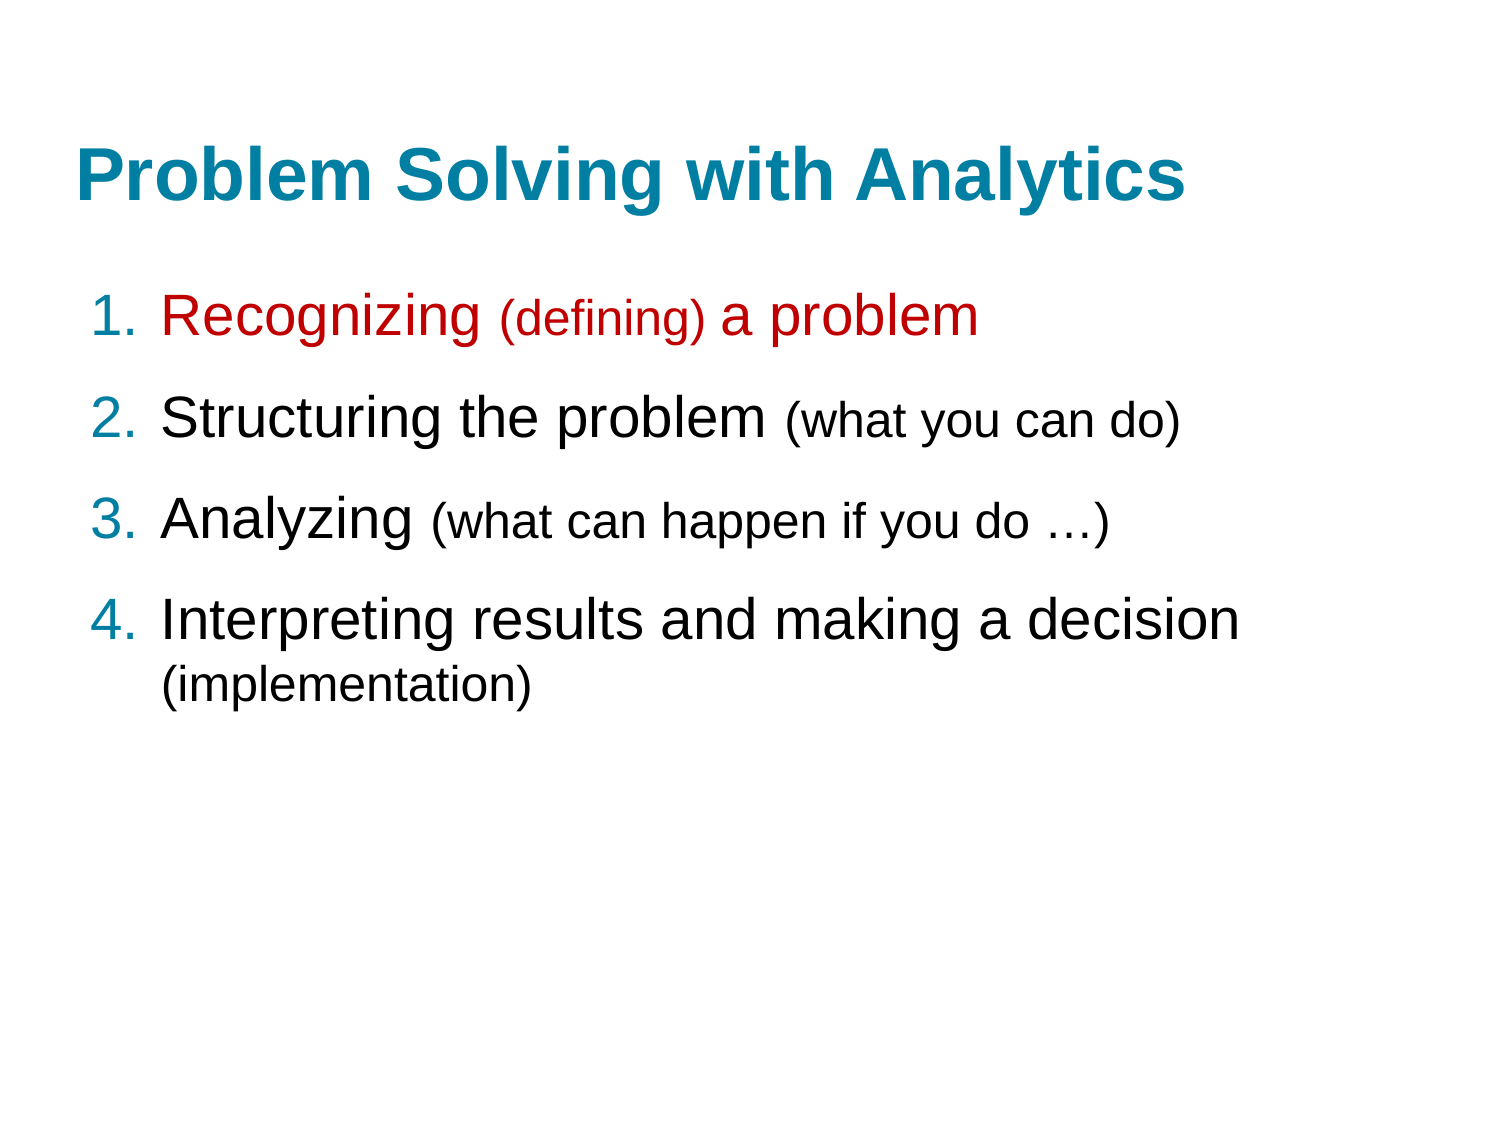

9/1/2021
43
# Problem Solving with Analytics
Recognizing (defining) a problem
Structuring the problem (what you can do)
Analyzing (what can happen if you do …)
Interpreting results and making a decision (implementation)